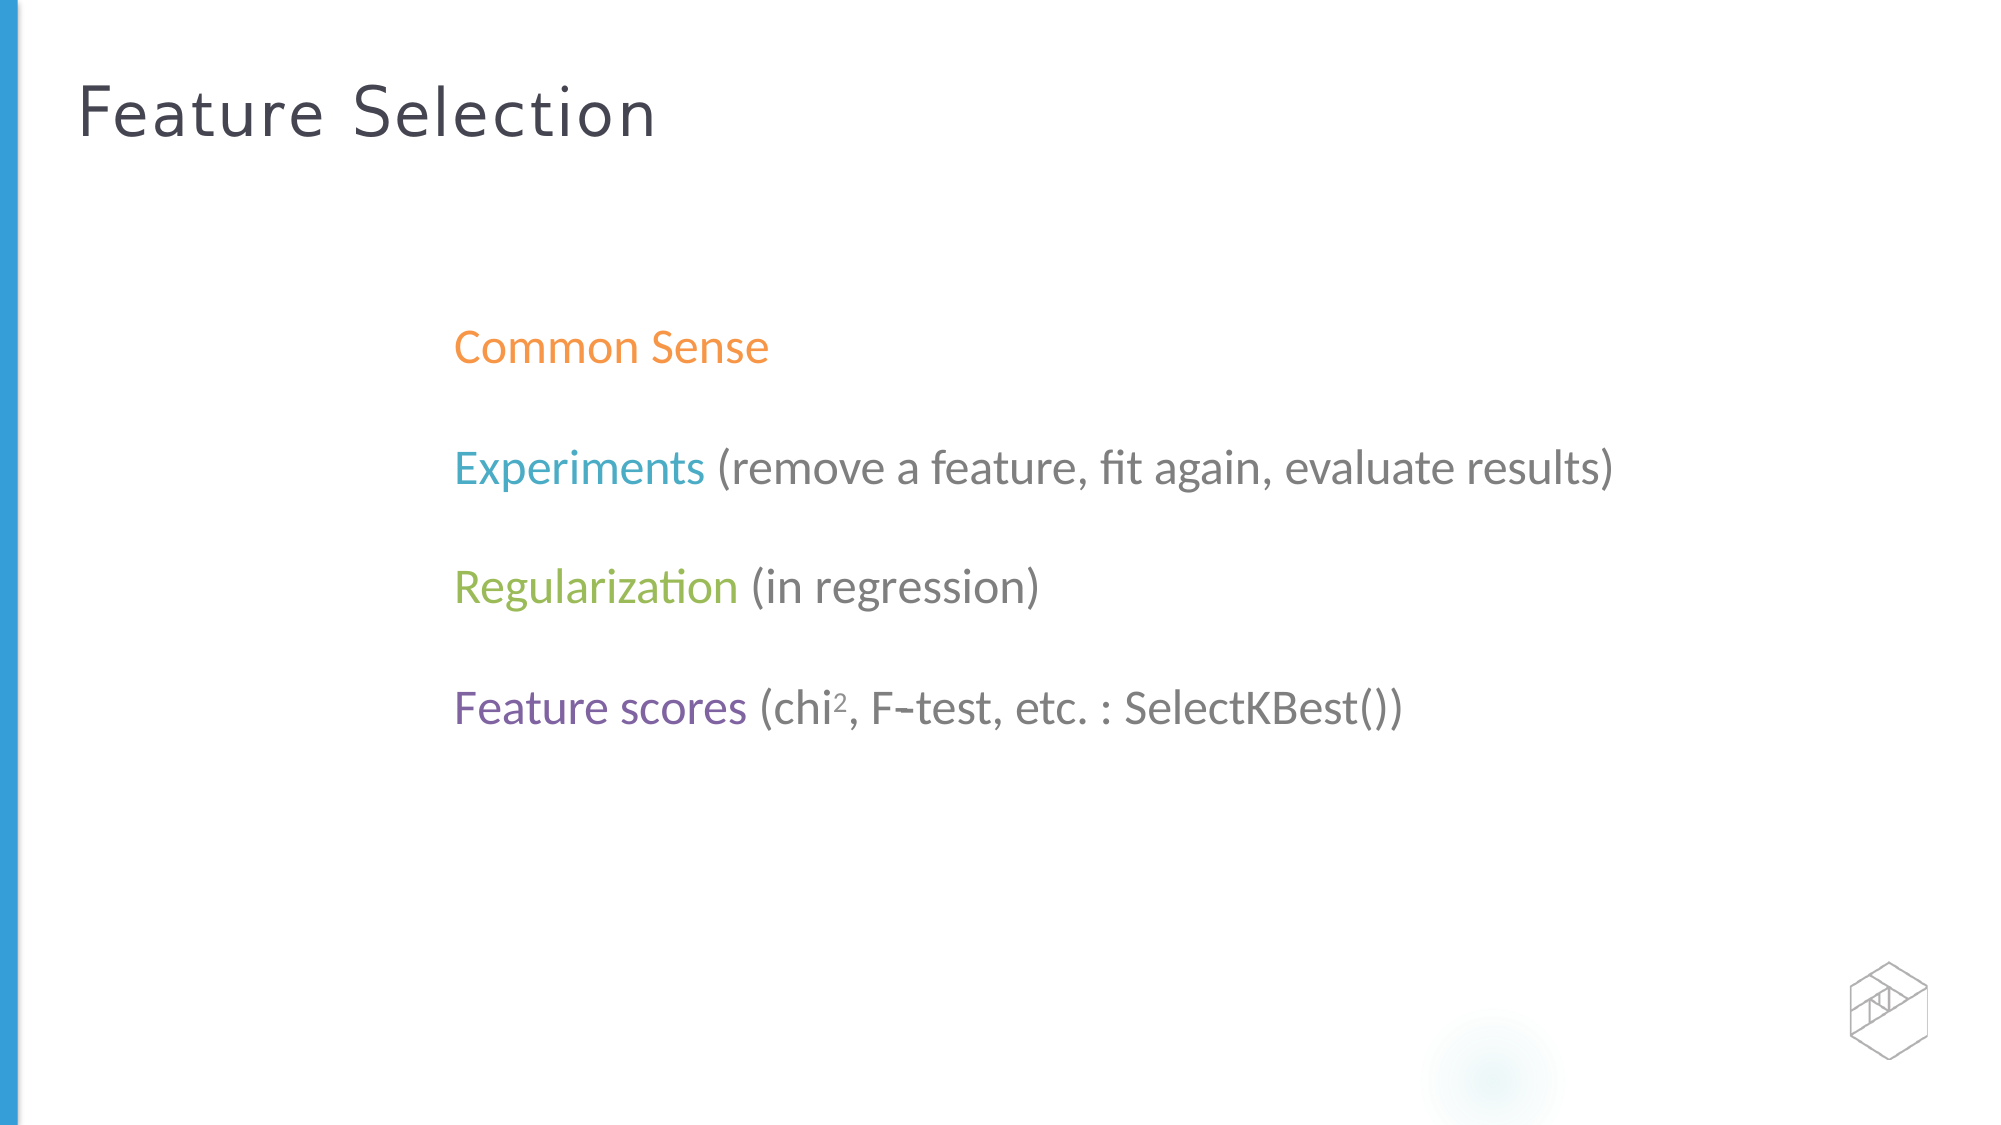

# Feature Selection

Common Sense

Experiments (remove a feature, ﬁt again, evaluate results)

Regularization (in regression)

Feature scores (chi2, F-­‐test, etc. : SelectKBest())